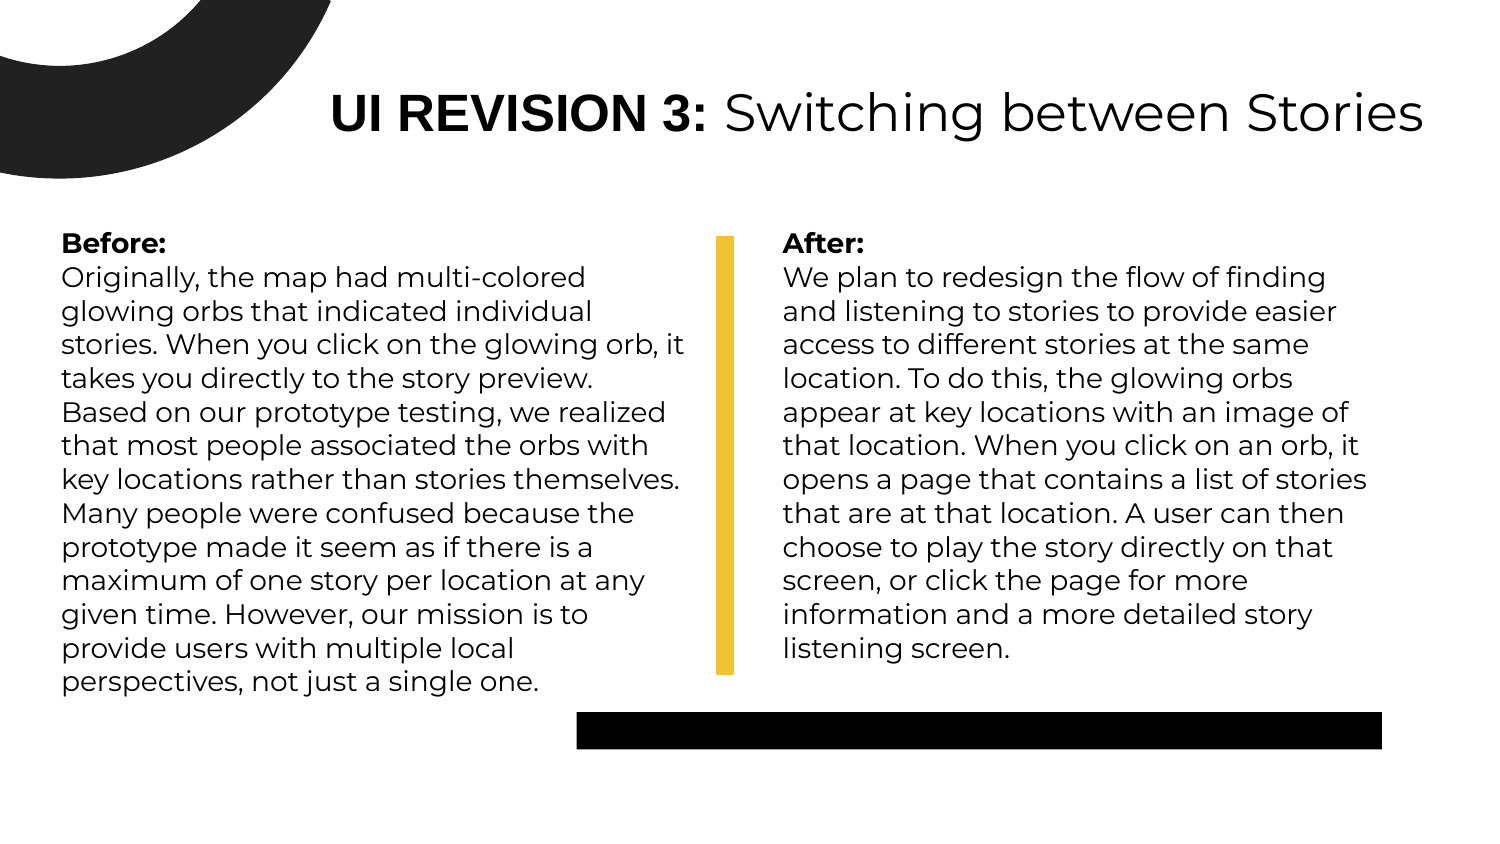

# UI REVISION 3: Switching between Stories

Before:
Originally, the map had multi-colored glowing orbs that indicated individual stories. When you click on the glowing orb, it takes you directly to the story preview. Based on our prototype testing, we realized that most people associated the orbs with key locations rather than stories themselves. Many people were confused because the prototype made it seem as if there is a maximum of one story per location at any given time. However, our mission is to provide users with multiple local perspectives, not just a single one.
After:
We plan to redesign the flow of finding and listening to stories to provide easier access to different stories at the same location. To do this, the glowing orbs appear at key locations with an image of that location. When you click on an orb, it opens a page that contains a list of stories that are at that location. A user can then choose to play the story directly on that screen, or click the page for more information and a more detailed story listening screen.